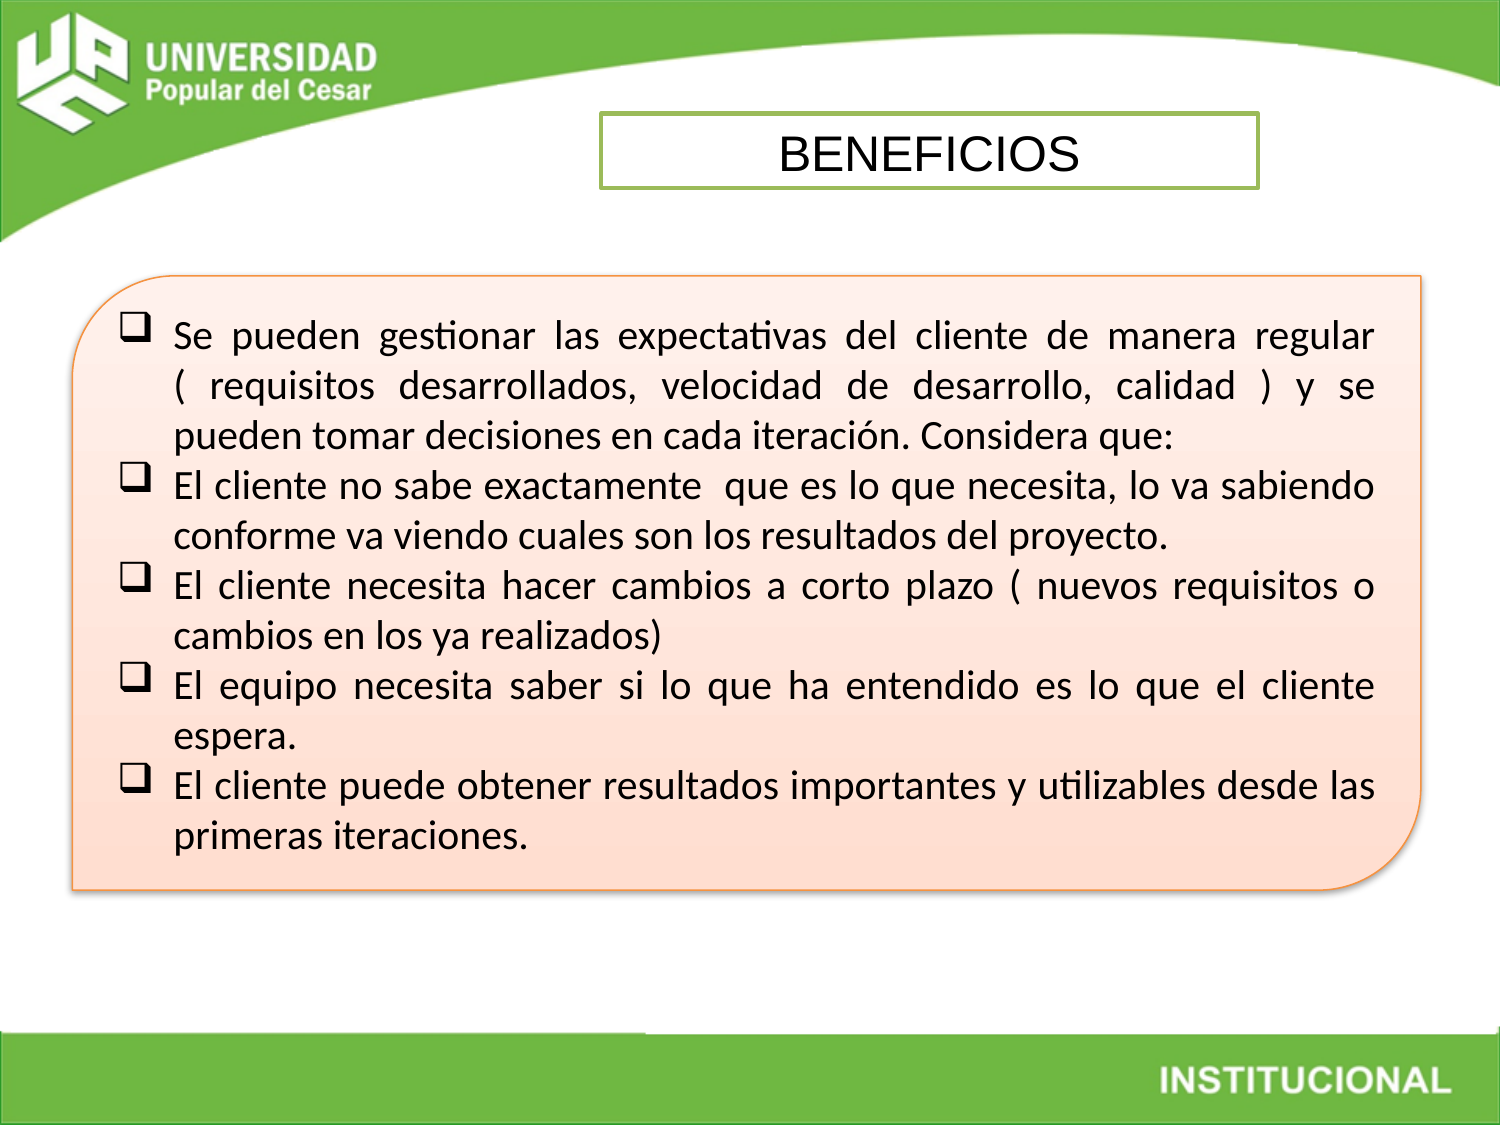

BENEFICIOS
Se pueden gestionar las expectativas del cliente de manera regular ( requisitos desarrollados, velocidad de desarrollo, calidad ) y se pueden tomar decisiones en cada iteración. Considera que:
El cliente no sabe exactamente  que es lo que necesita, lo va sabiendo conforme va viendo cuales son los resultados del proyecto.
El cliente necesita hacer cambios a corto plazo ( nuevos requisitos o cambios en los ya realizados)
El equipo necesita saber si lo que ha entendido es lo que el cliente espera.
El cliente puede obtener resultados importantes y utilizables desde las primeras iteraciones.